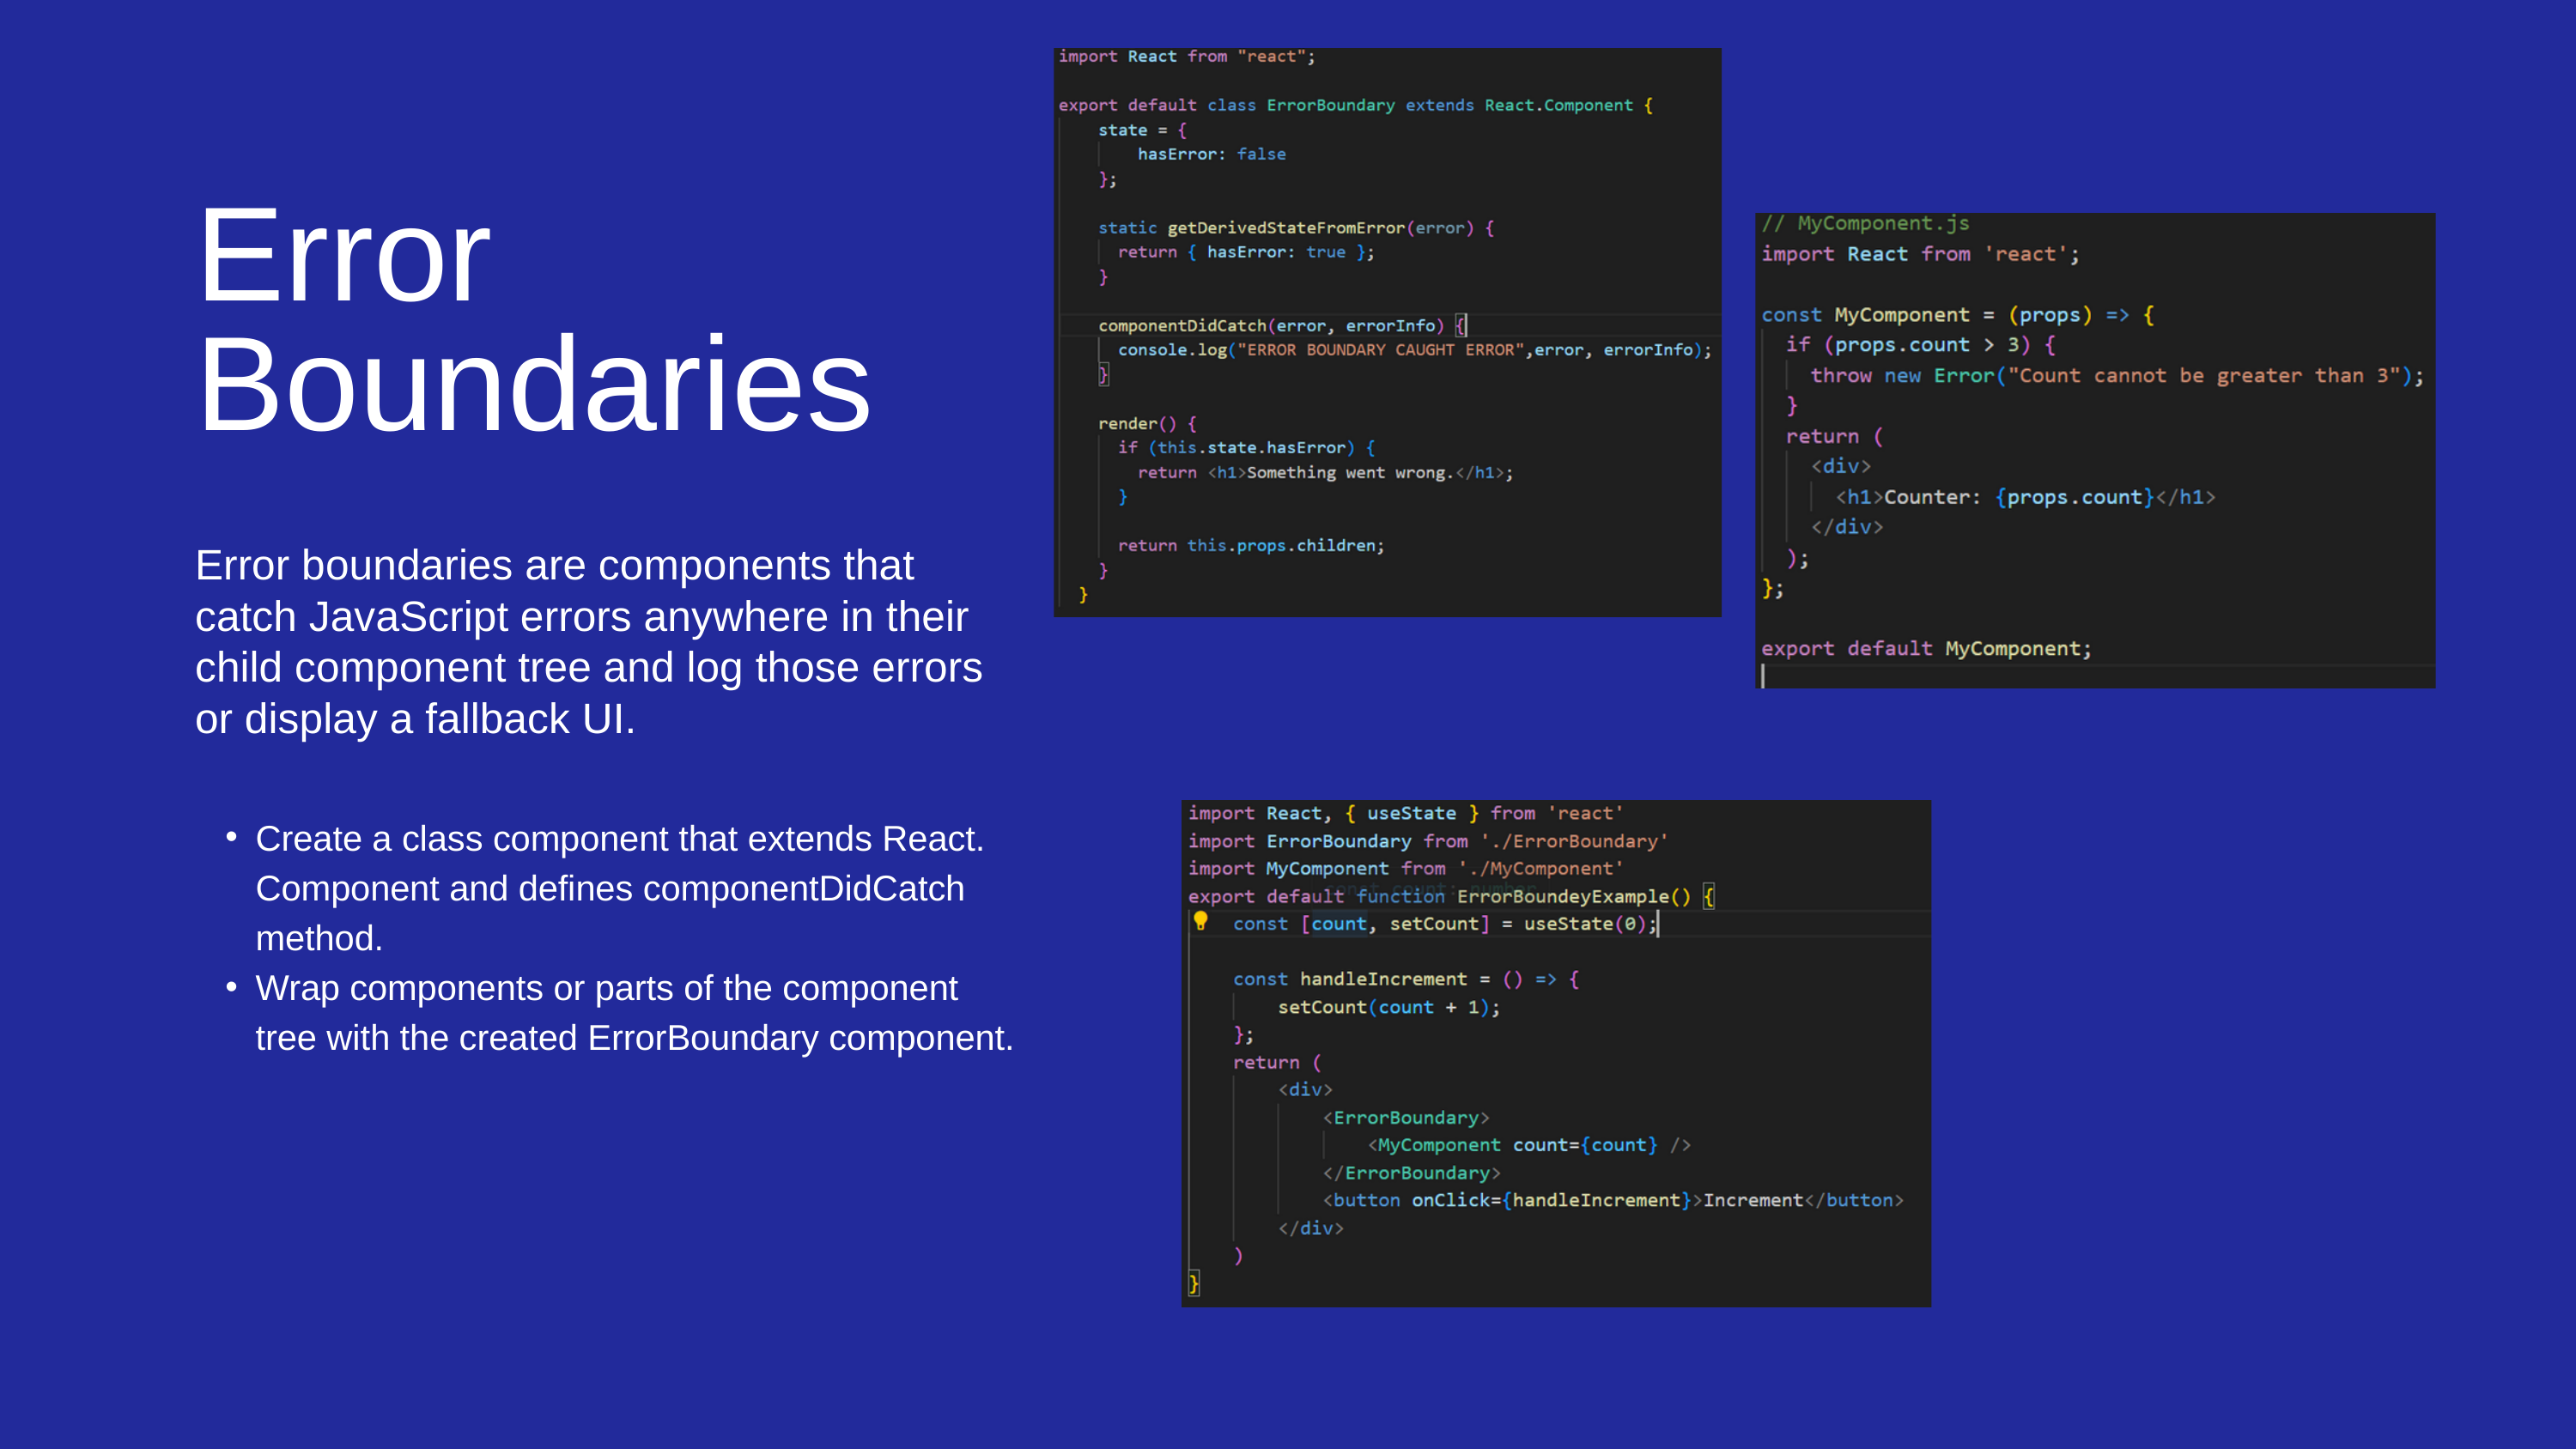

Error Boundaries
Error boundaries are components that catch JavaScript errors anywhere in their child component tree and log those errors or display a fallback UI.
Create a class component that extends React. Component and defines componentDidCatch method.
Wrap components or parts of the component tree with the created ErrorBoundary component.